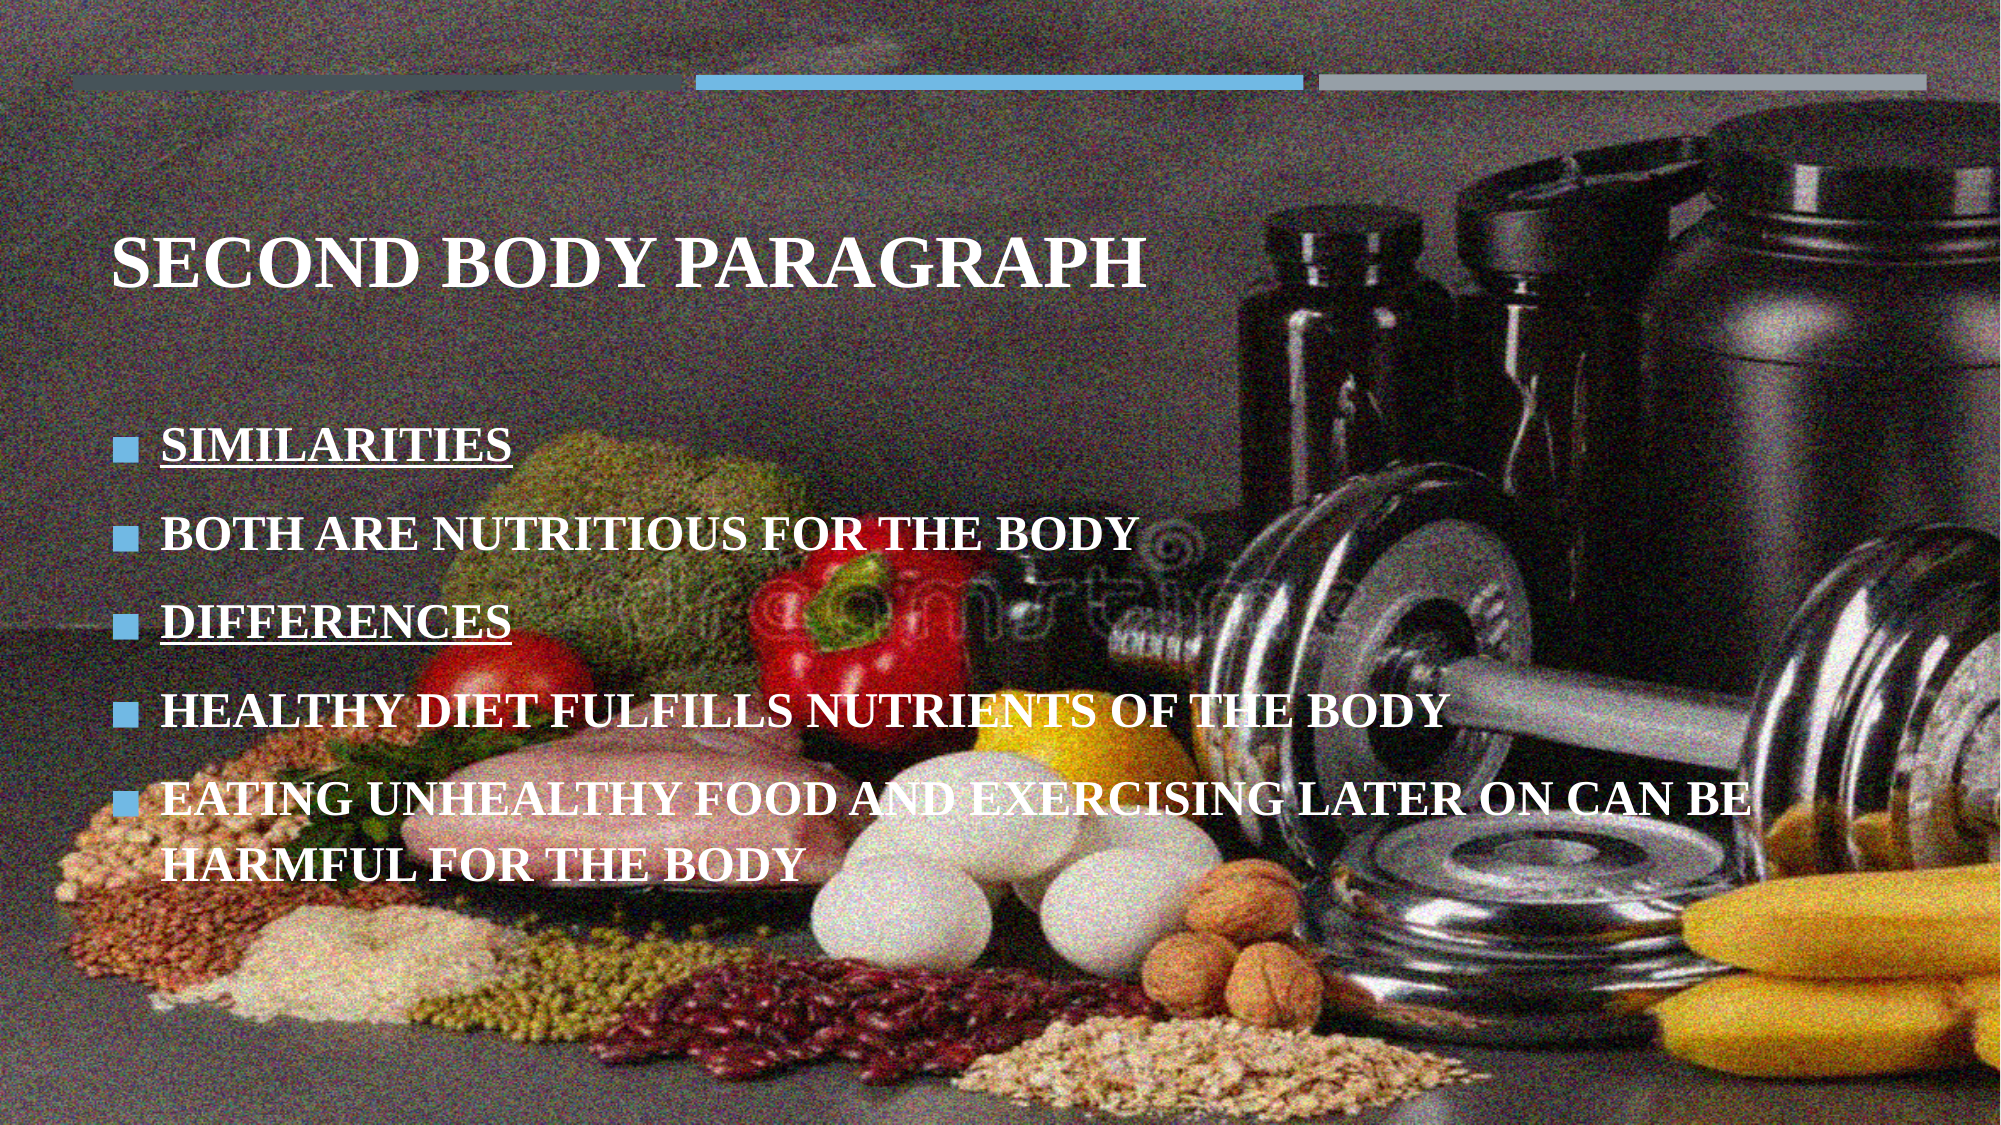

# SECOND BODY PARAGRAPH
SIMILARITIES
BOTH ARE NUTRITIOUS FOR THE BODY
DIFFERENCES
HEALTHY DIET FULFILLS NUTRIENTS OF THE BODY
EATING UNHEALTHY FOOD AND EXERCISING LATER ON CAN BE HARMFUL FOR THE BODY